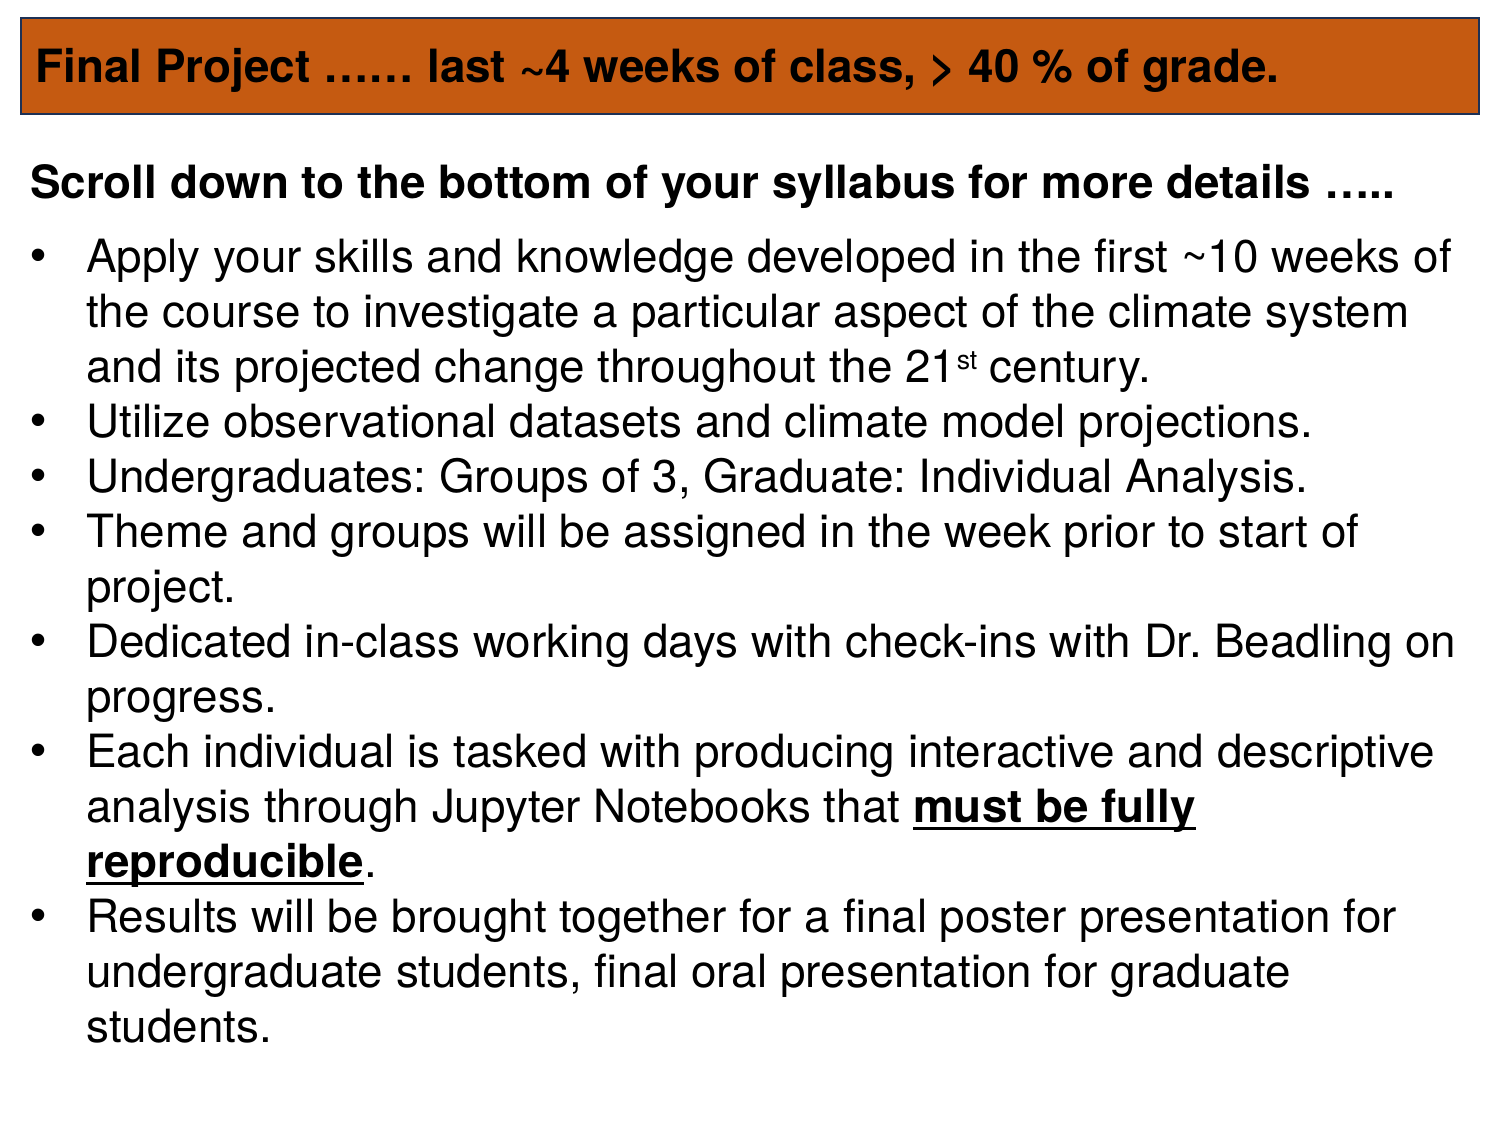

Final Project …… last ~4 weeks of class, > 40 % of grade.
Scroll down to the bottom of your syllabus for more details …..
Apply your skills and knowledge developed in the first ~10 weeks of the course to investigate a particular aspect of the climate system and its projected change throughout the 21st century.
Utilize observational datasets and climate model projections.
Undergraduates: Groups of 3, Graduate: Individual Analysis.
Theme and groups will be assigned in the week prior to start of project.
Dedicated in-class working days with check-ins with Dr. Beadling on progress.
Each individual is tasked with producing interactive and descriptive analysis through Jupyter Notebooks that must be fully reproducible.
Results will be brought together for a final poster presentation for undergraduate students, final oral presentation for graduate students.